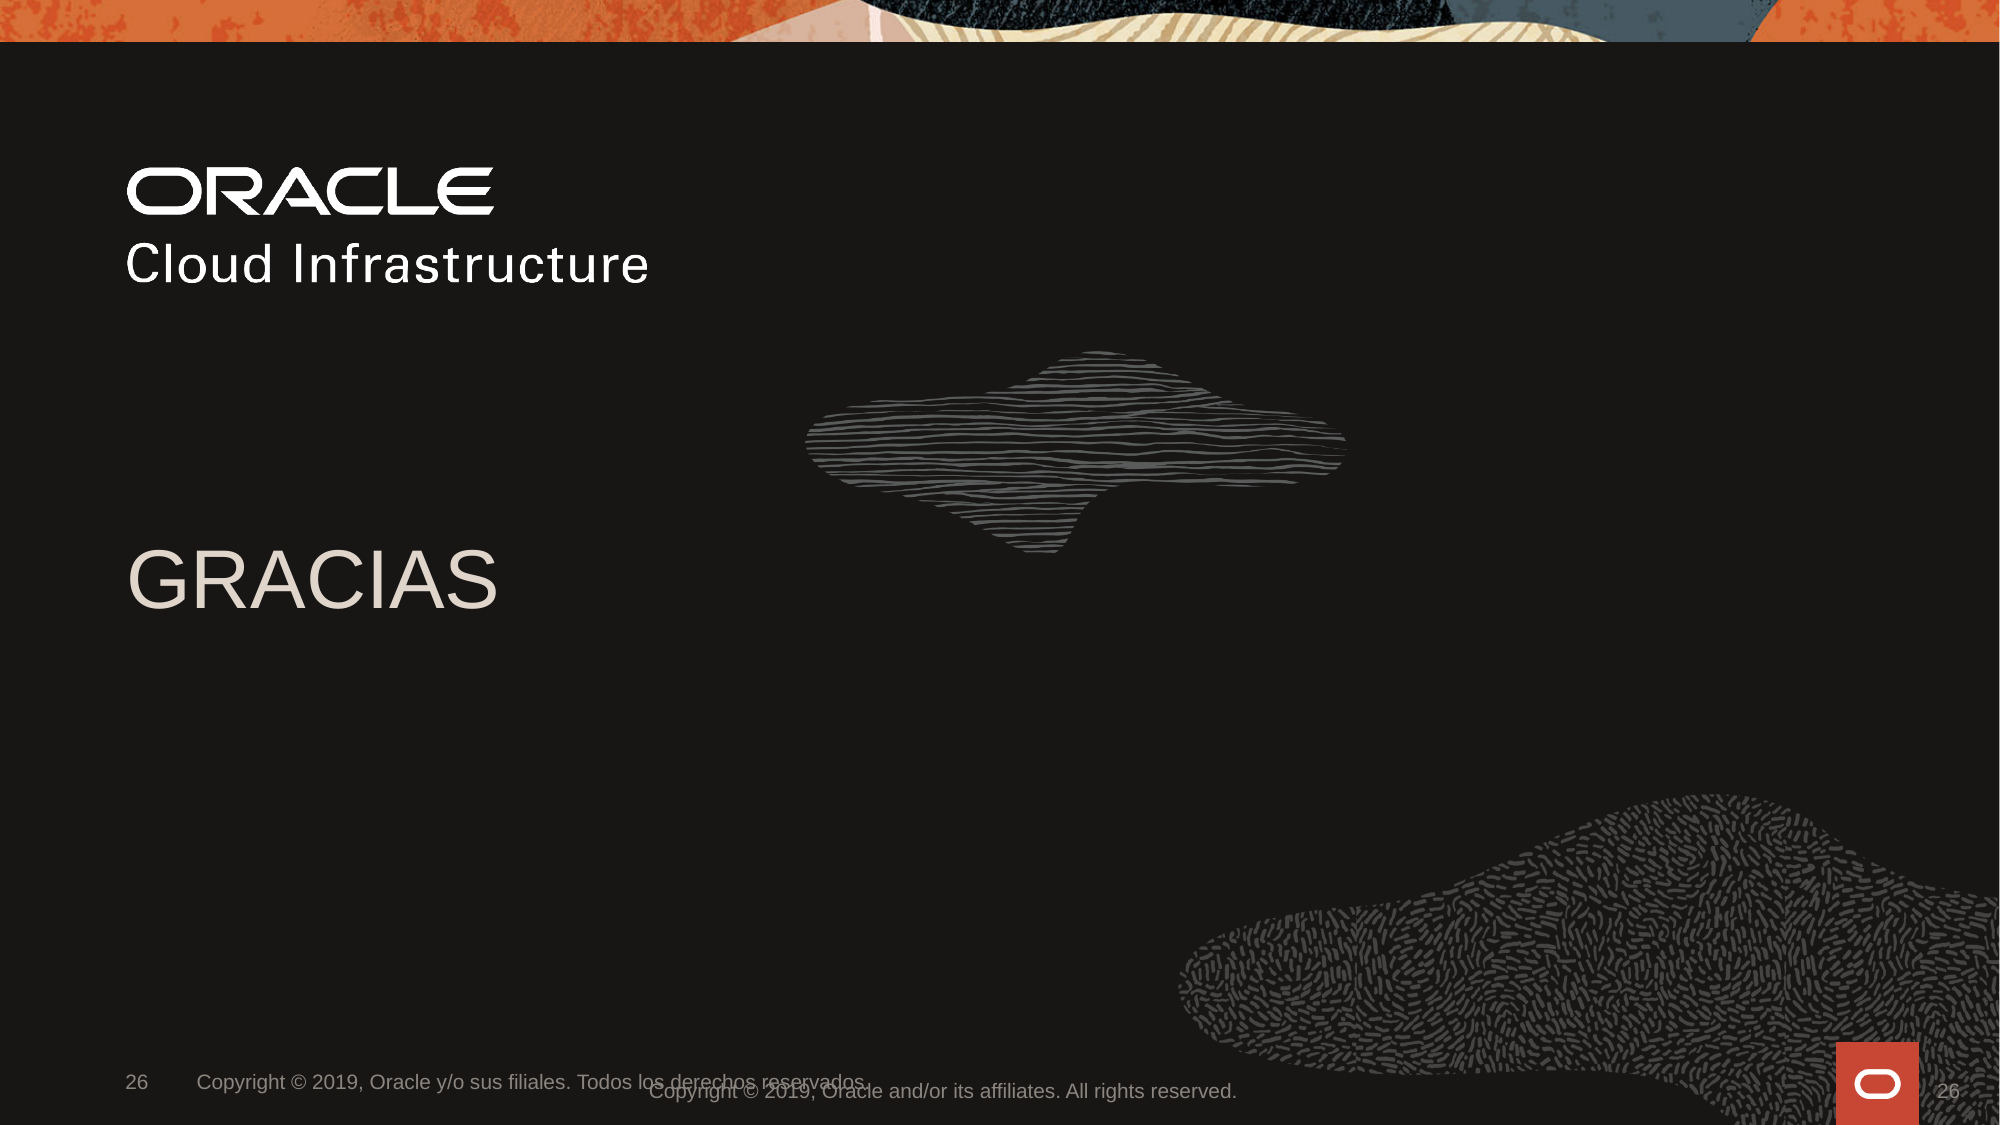

GRACIAS
Copyright © 2019, Oracle and/or its affiliates. All rights reserved.
26